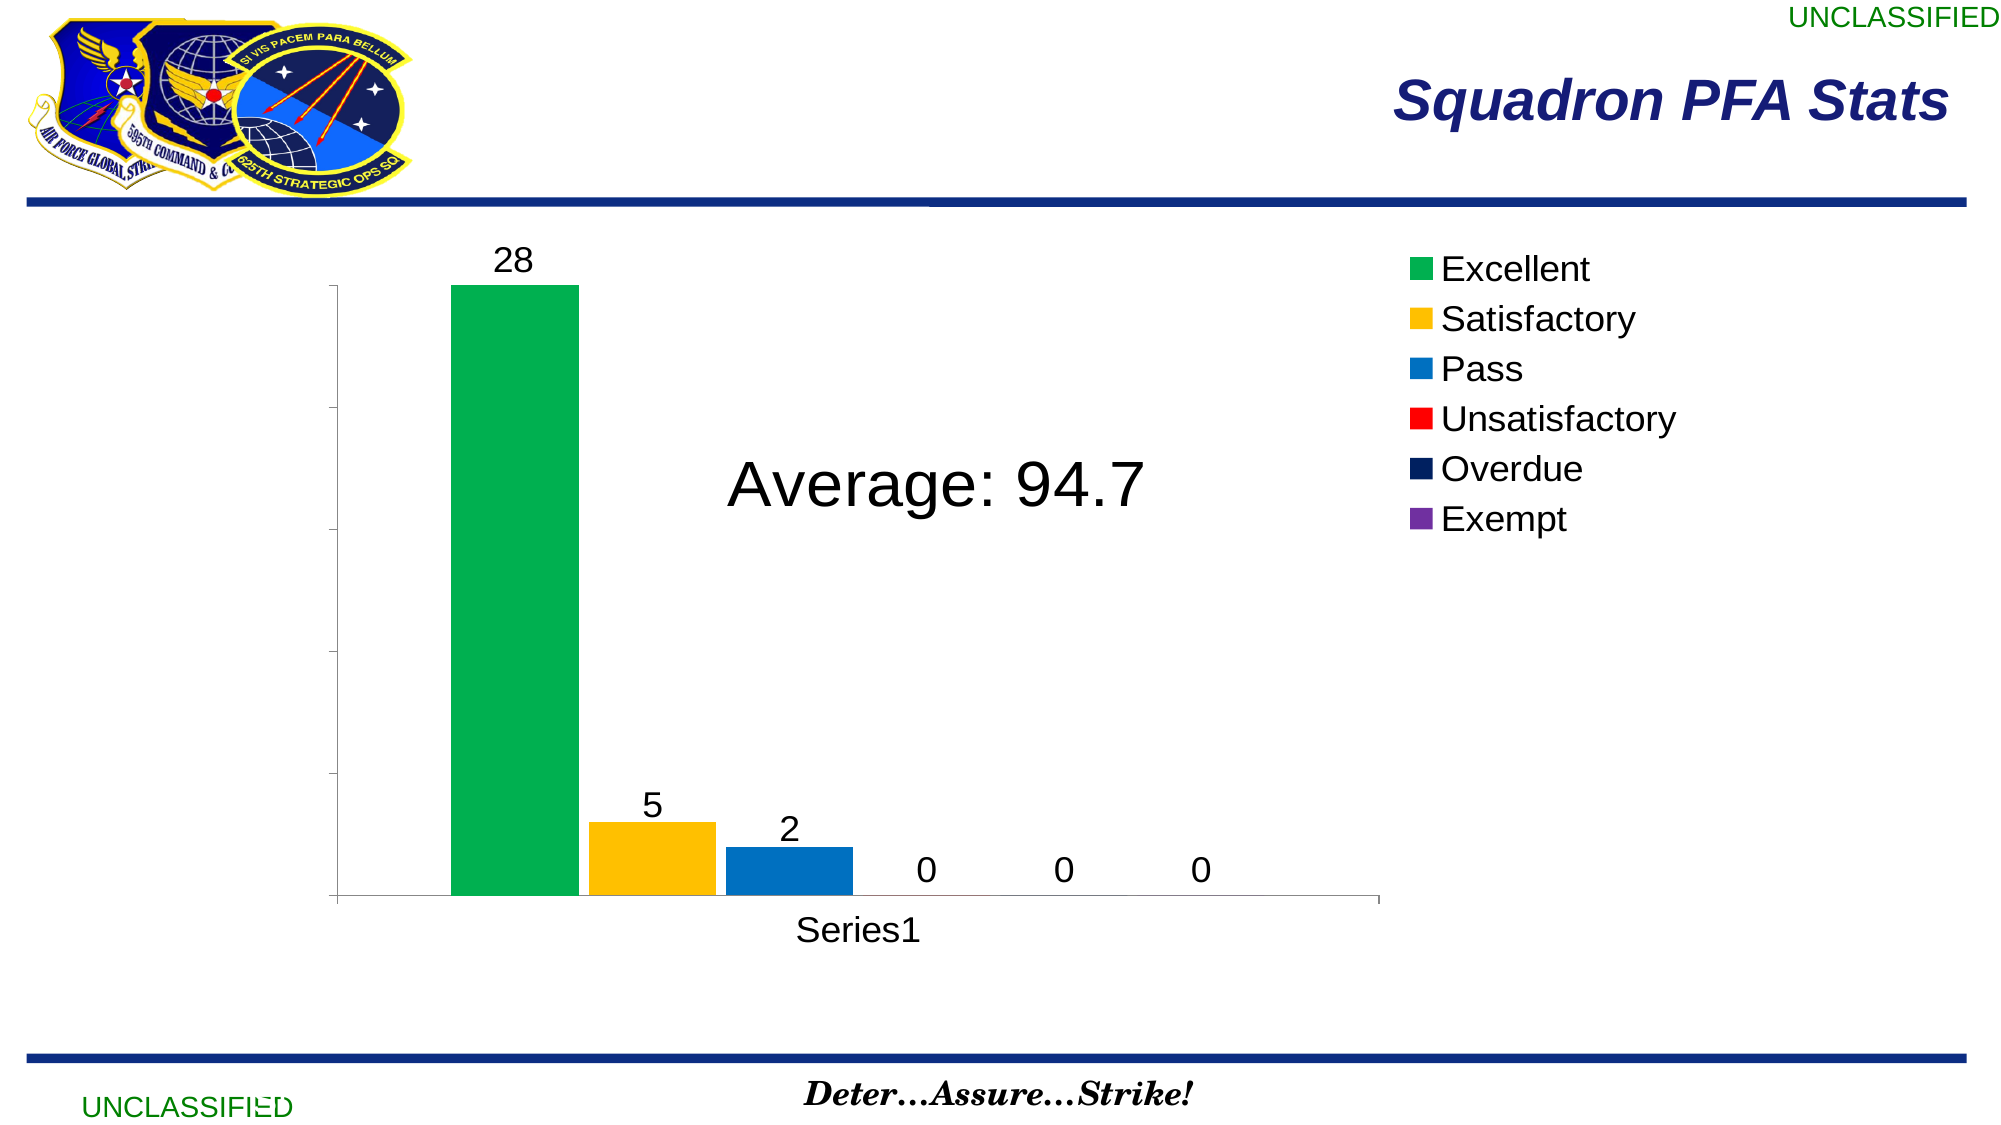

# Squadron PFA Stats

### Chart

| Category | Excellent | Satisfactory | Pass | Unsatisfactory | Overdue | Exempt |
|---|---|---|---|---|---|---|
|  | 28.0 | 3.0 | 2.0 | 0.0 | 0.0 | 0.0 |
“SI VIS PACEM PARA BELLUM”